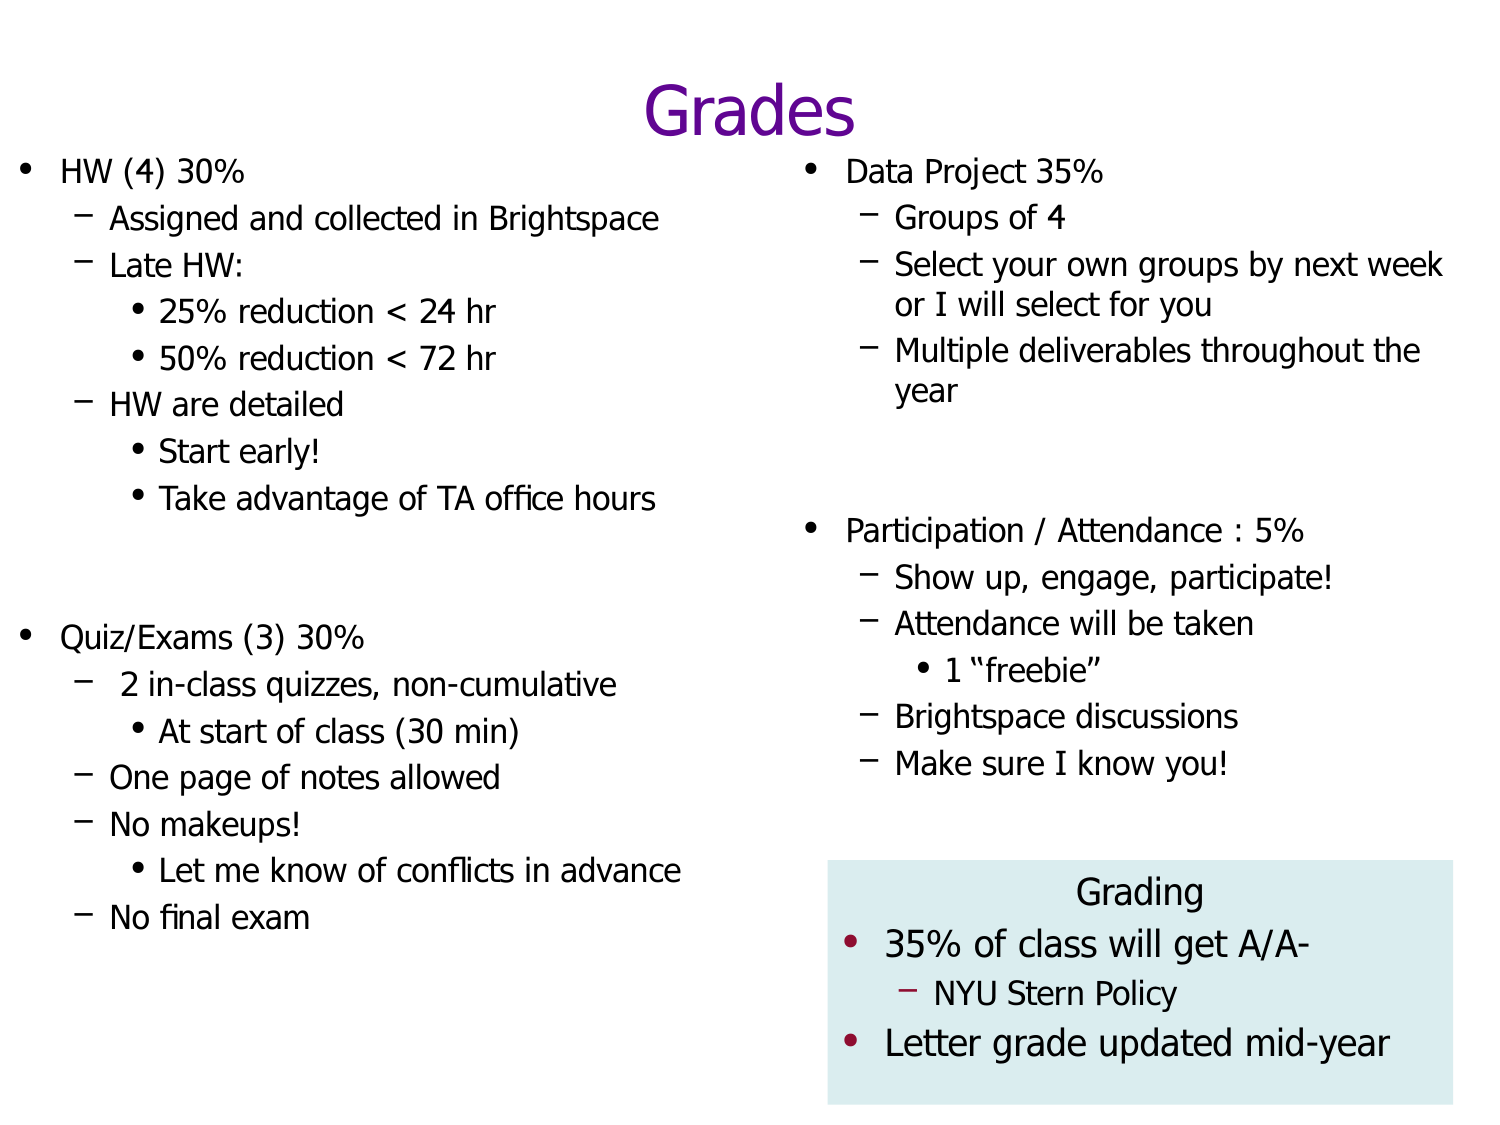

# Grades
Data Project 35%
Groups of 4
Select your own groups by next week  or I will select for you
Multiple deliverables throughout the year

Participation / Attendance : 5%
Show up, engage, participate!
Attendance will be taken
1 “freebie”
Brightspace discussions
Make sure I know you!

HW (4) 30%
Assigned and collected in Brightspace
Late HW:
25% reduction < 24 hr
50% reduction < 72 hr
HW are detailed
Start early!
Take advantage of TA office hours

Quiz/Exams (3) 30%
 2 in-class quizzes, non-cumulative
At start of class (30 min)
One page of notes allowed
No makeups!
Let me know of conflicts in advance
No final exam

Grading
35% of class will get A/A-
NYU Stern Policy
Letter grade updated mid-year